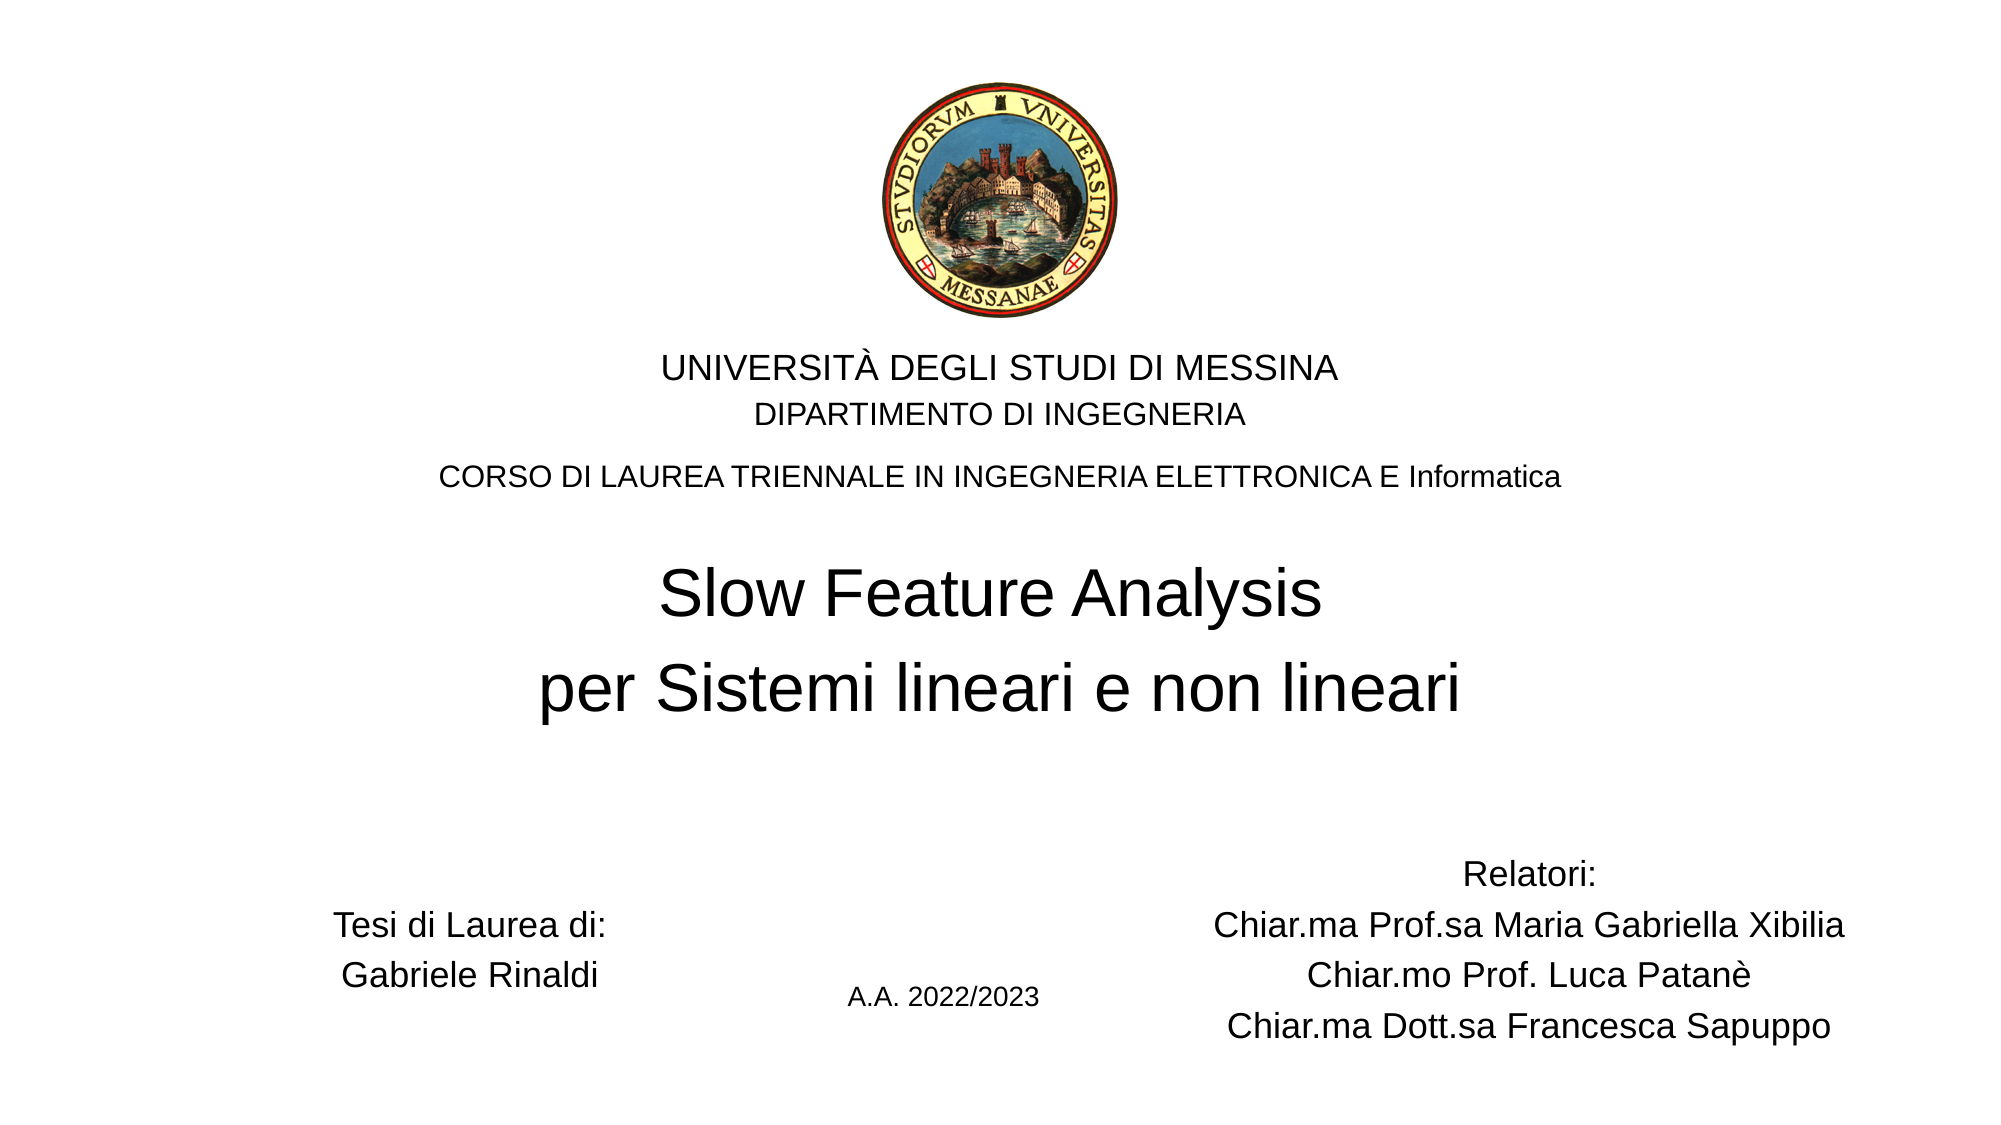

UNIVERSITÀ DEGLI STUDI DI MESSINA
DIPARTIMENTO DI INGEGNERIA
CORSO DI LAUREA TRIENNALE IN INGEGNERIA ELETTRONICA E Informatica
Slow Feature Analysis
per Sistemi lineari e non lineari
Relatori:
Chiar.ma Prof.sa Maria Gabriella Xibilia
Chiar.mo Prof. Luca Patanè
Chiar.ma Dott.sa Francesca Sapuppo
Tesi di Laurea di:
Gabriele Rinaldi
A.A. 2022/2023